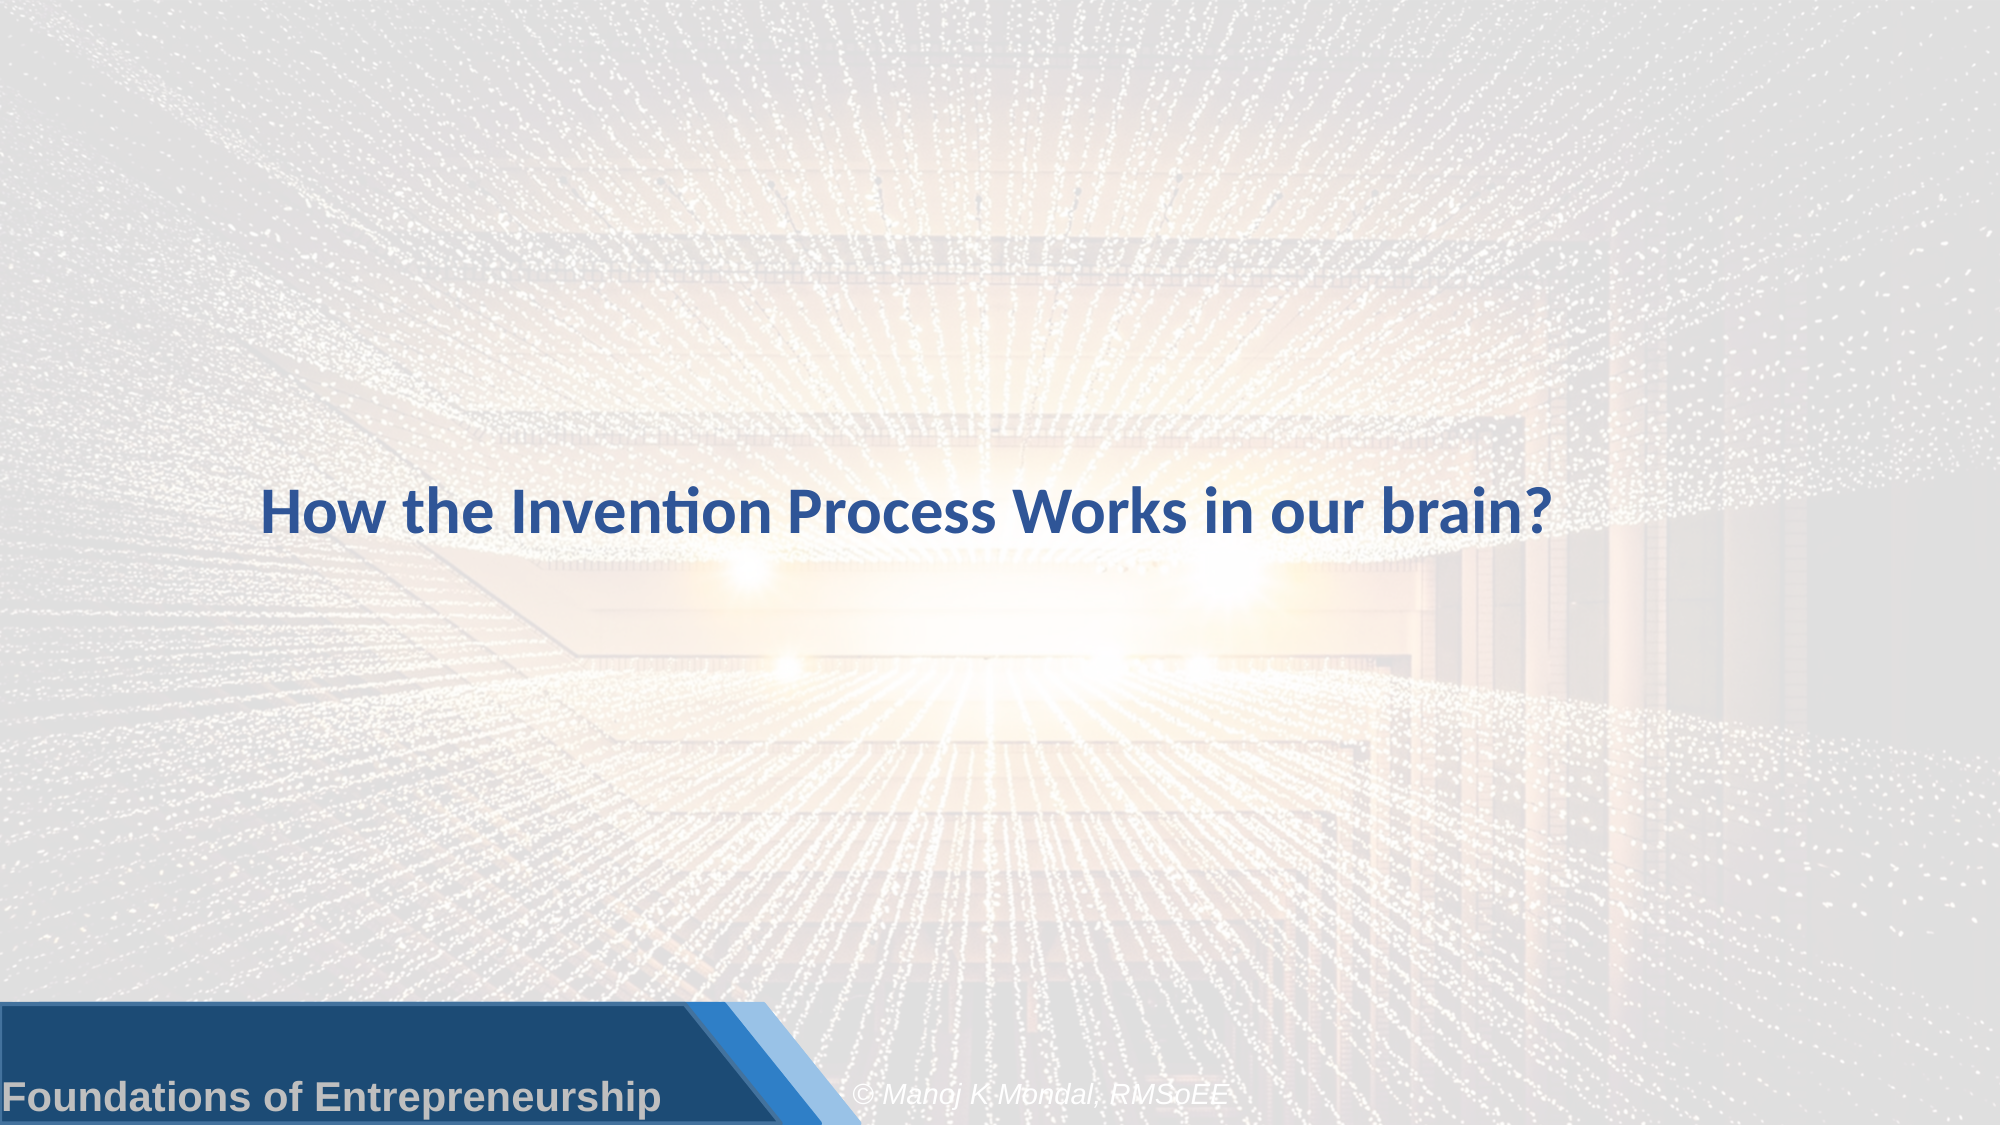

# How the Invention Process Works in our brain?